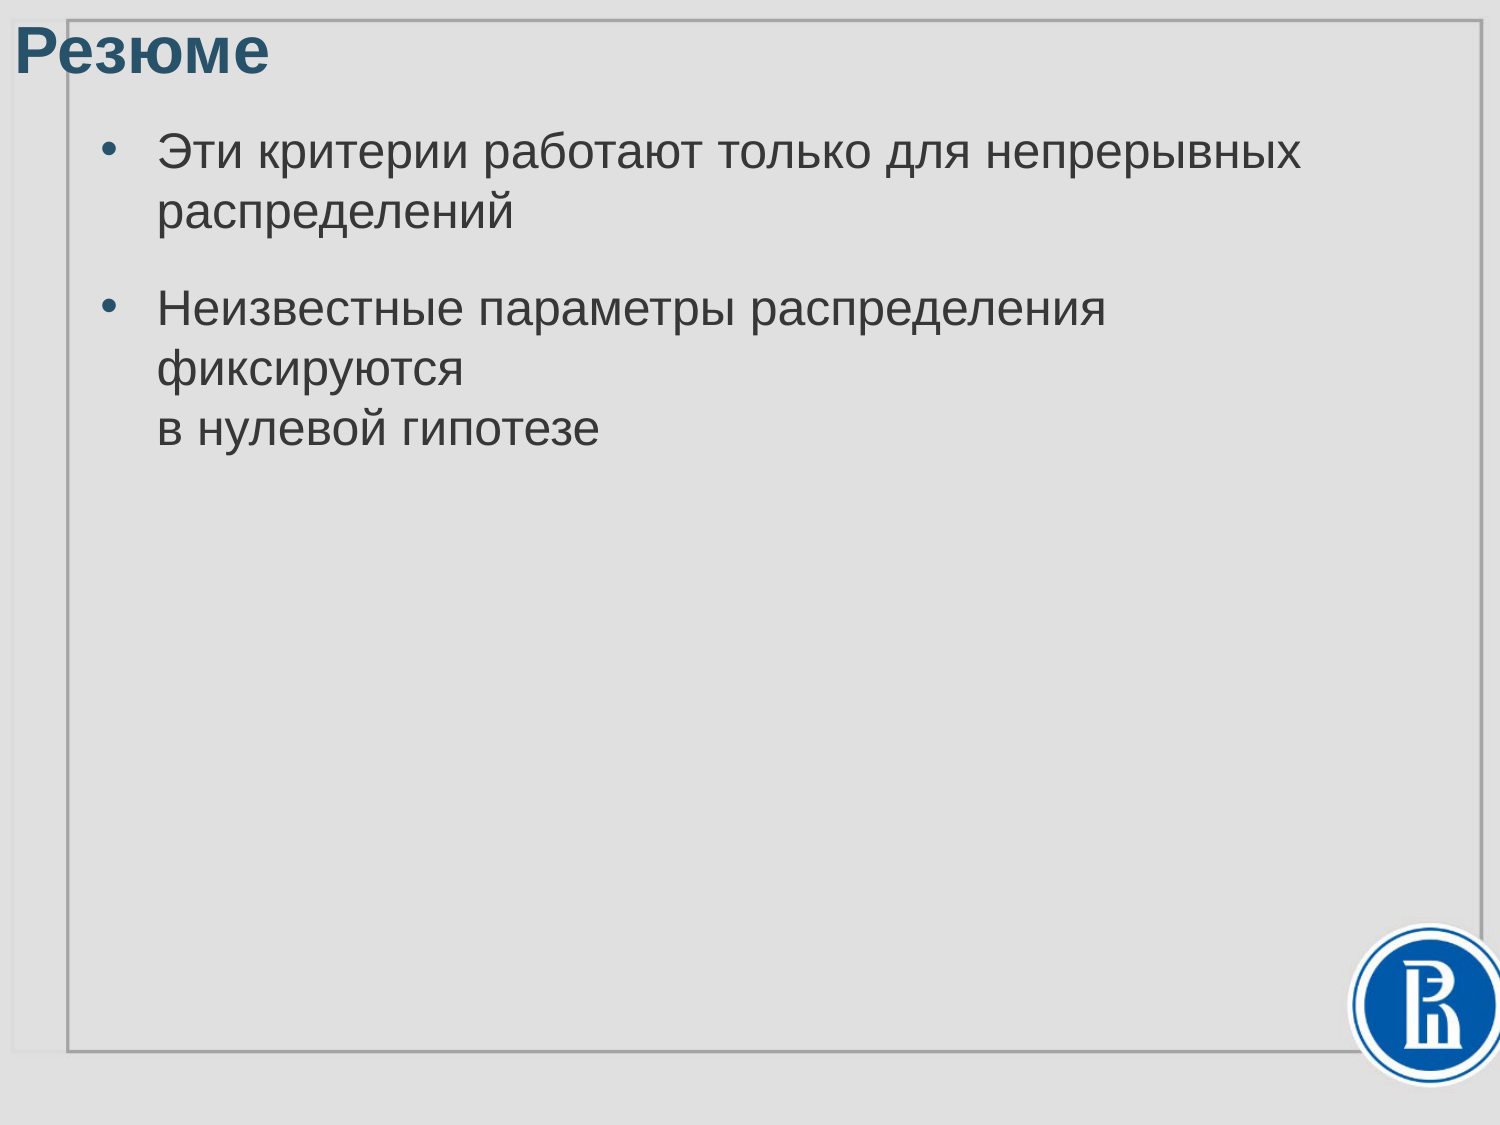

Резюме
Эти критерии работают только для непрерывных распределений
Неизвестные параметры распределения фиксируются
в нулевой гипотезе